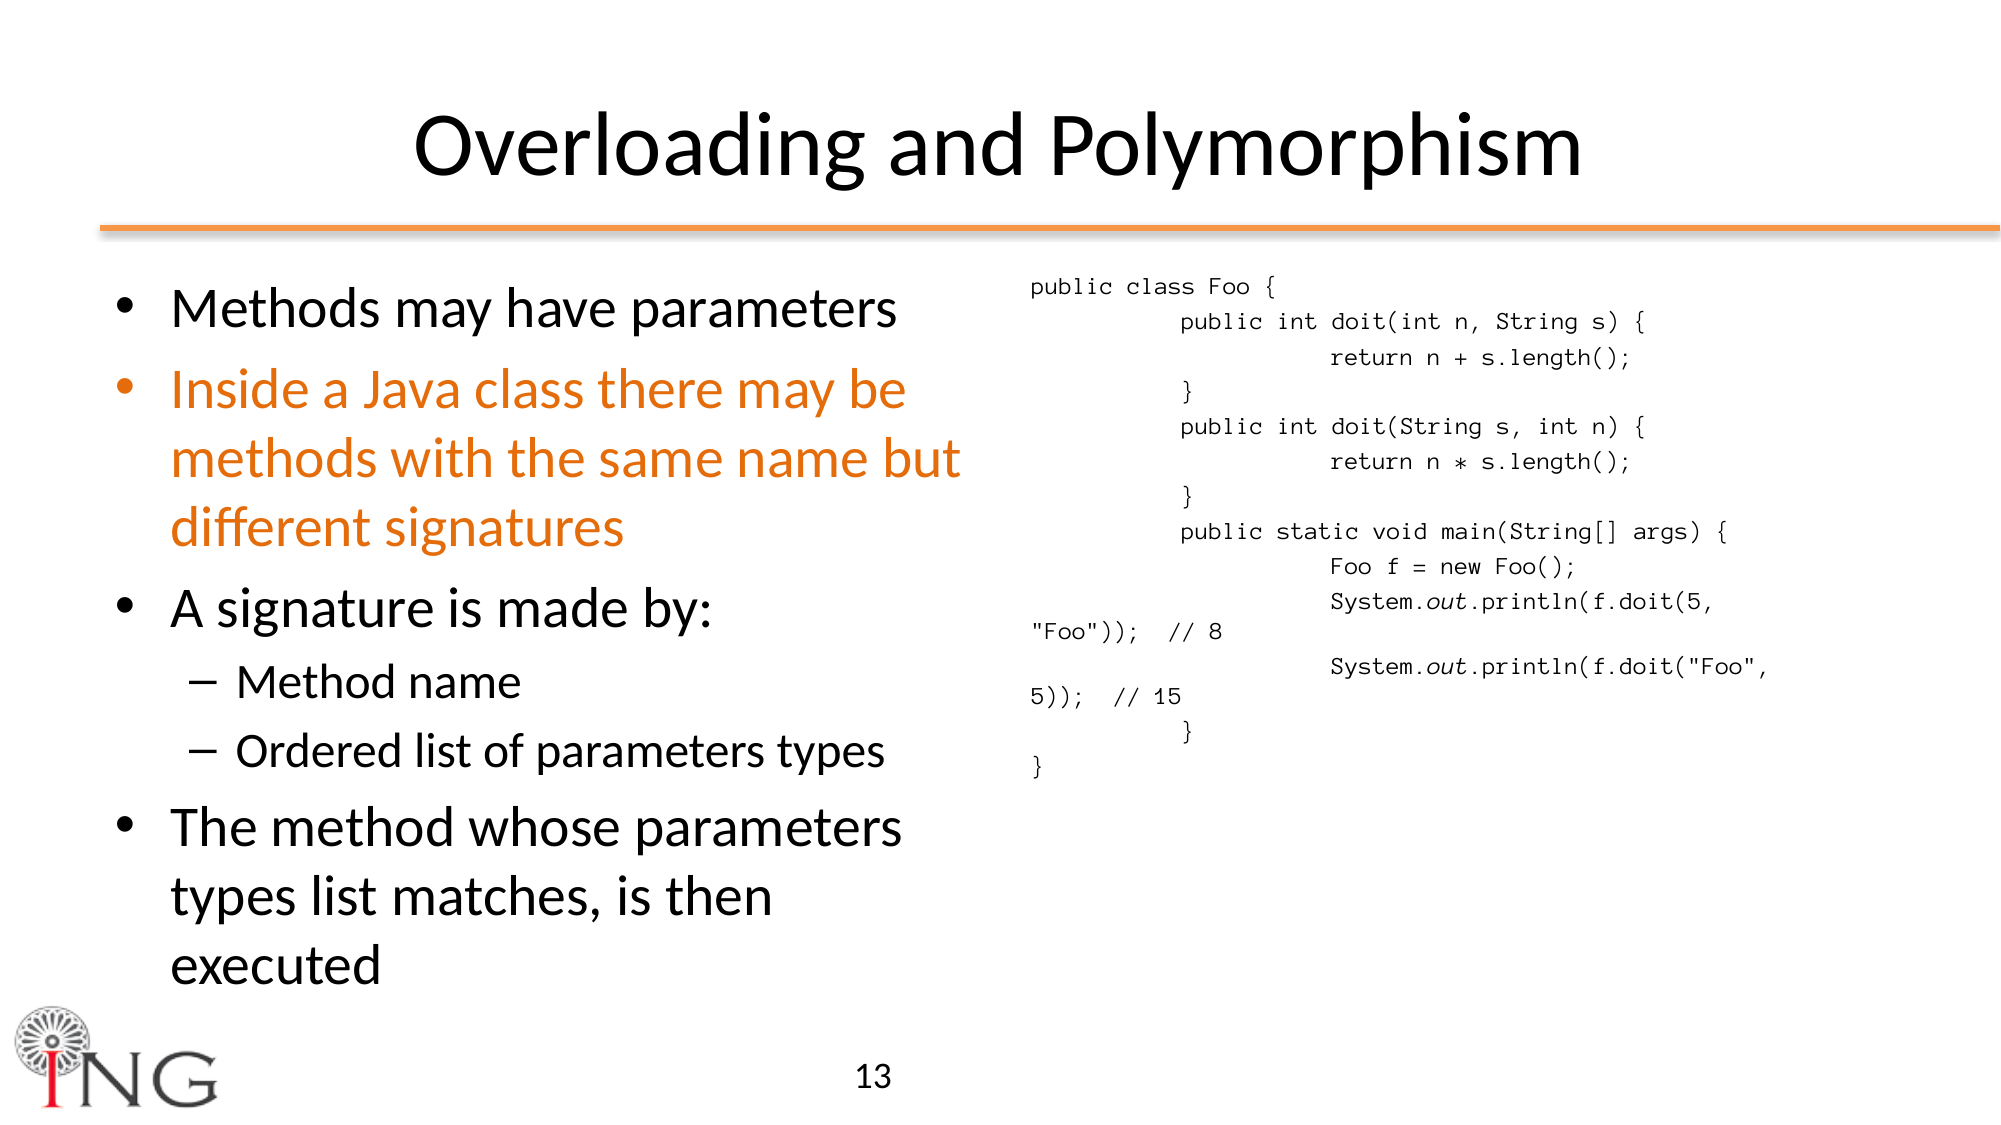

# Overloading and Polymorphism
Methods may have parameters
Inside a Java class there may be methods with the same name but different signatures
A signature is made by:
Method name
Ordered list of parameters types
The method whose parameters types list matches, is then executed

public class Foo {
	public int doit(int n, String s) {
		return n + s.length();
	}
	public int doit(String s, int n) {
		return n * s.length();
	}
	public static void main(String[] args) {
		Foo f = new Foo();
		System.out.println(f.doit(5, "Foo"));  // 8
		System.out.println(f.doit("Foo", 5));  // 15
	}
}

13